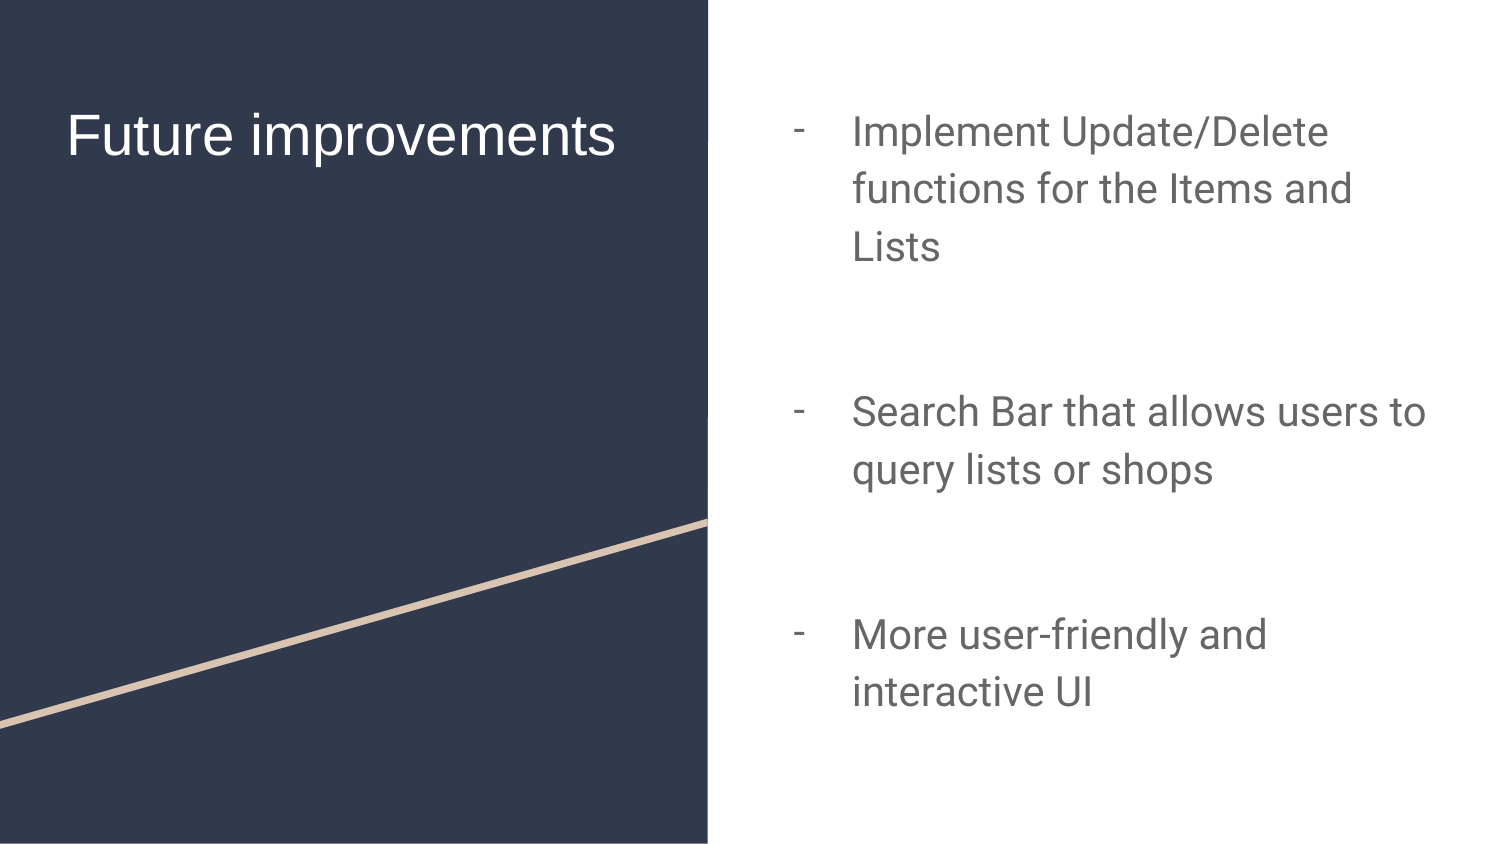

# Future improvements
Implement Update/Delete functions for the Items and Lists

Search Bar that allows users to query lists or shops

More user-friendly and interactive UI